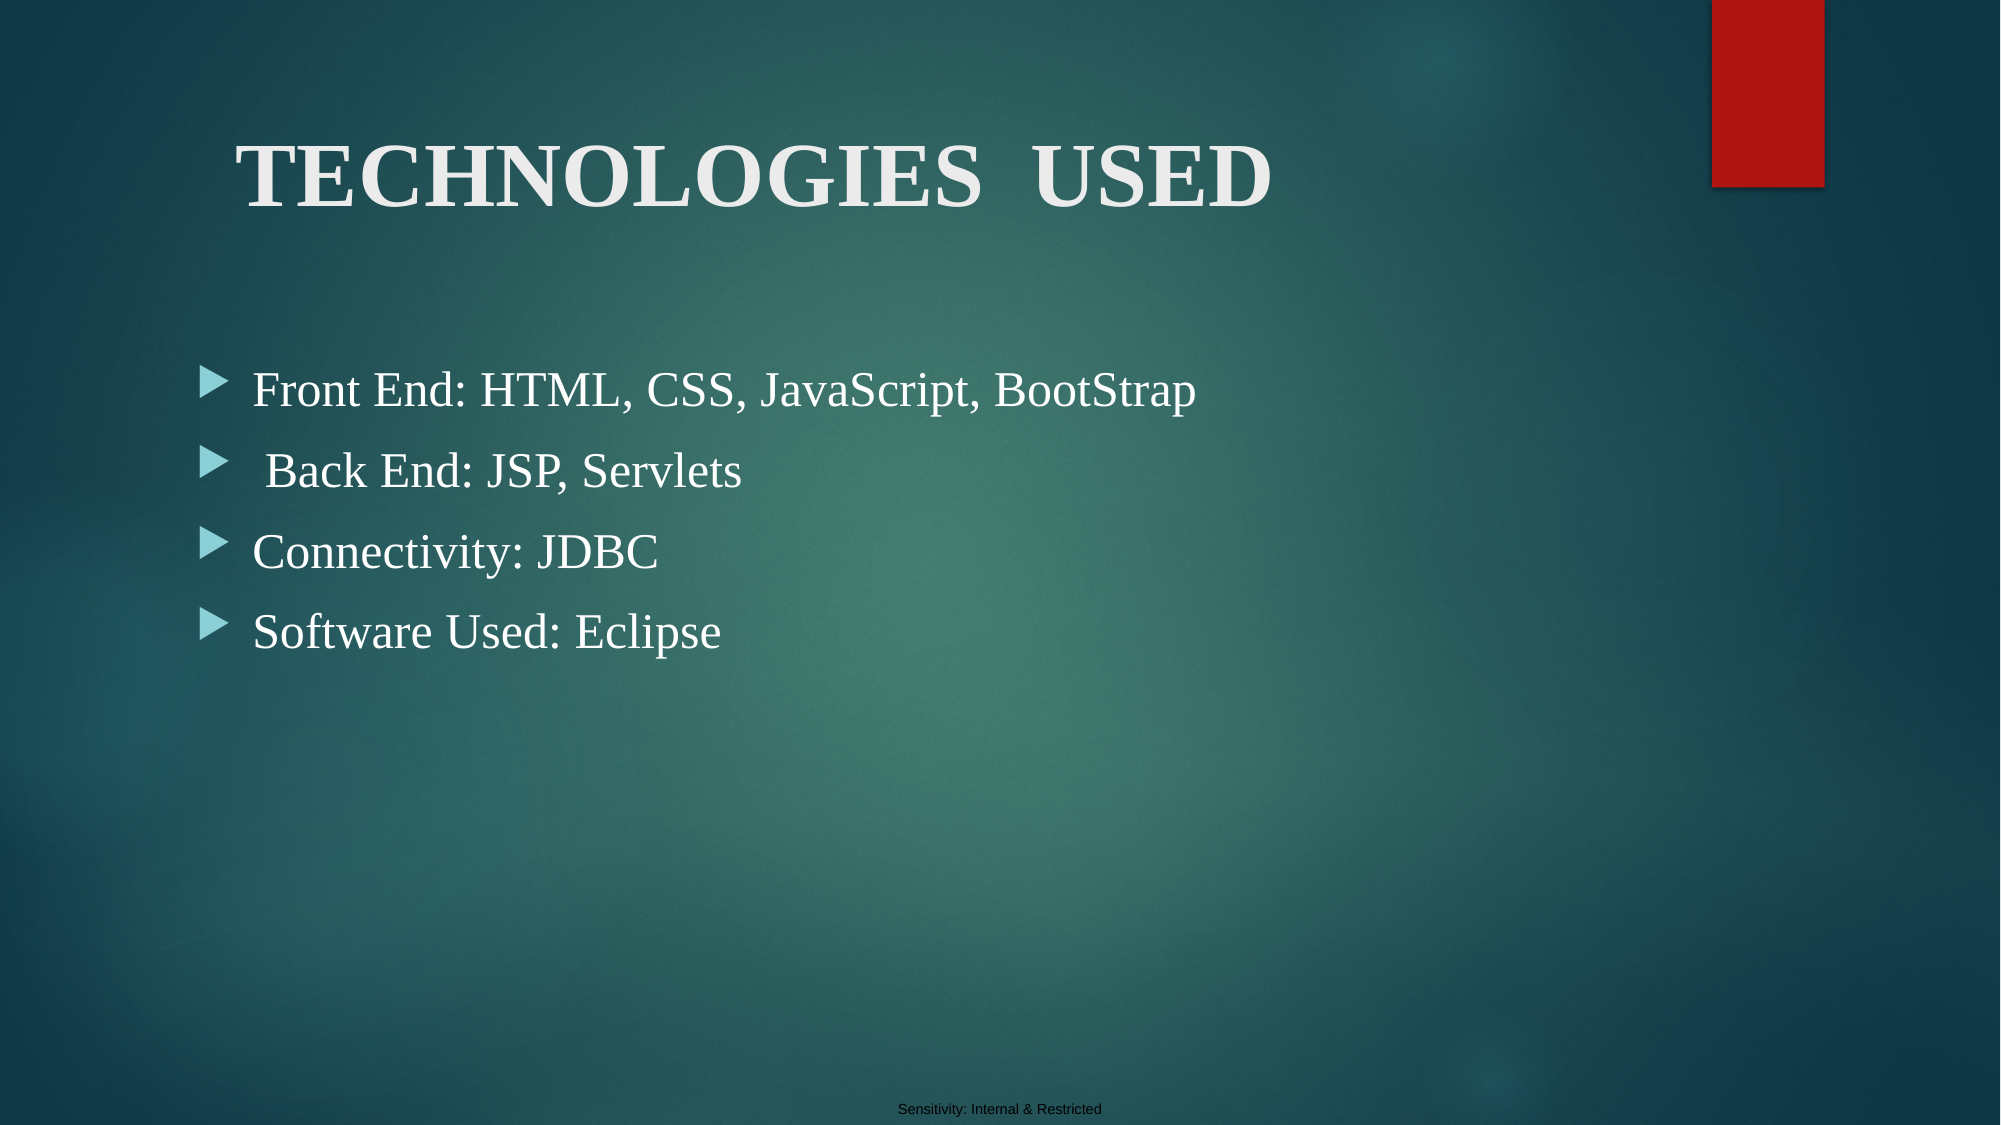

# TECHNOLOGIES  USED
Front End: HTML, CSS, JavaScript, BootStrap
 Back End: JSP, Servlets
Connectivity: JDBC
Software Used: Eclipse